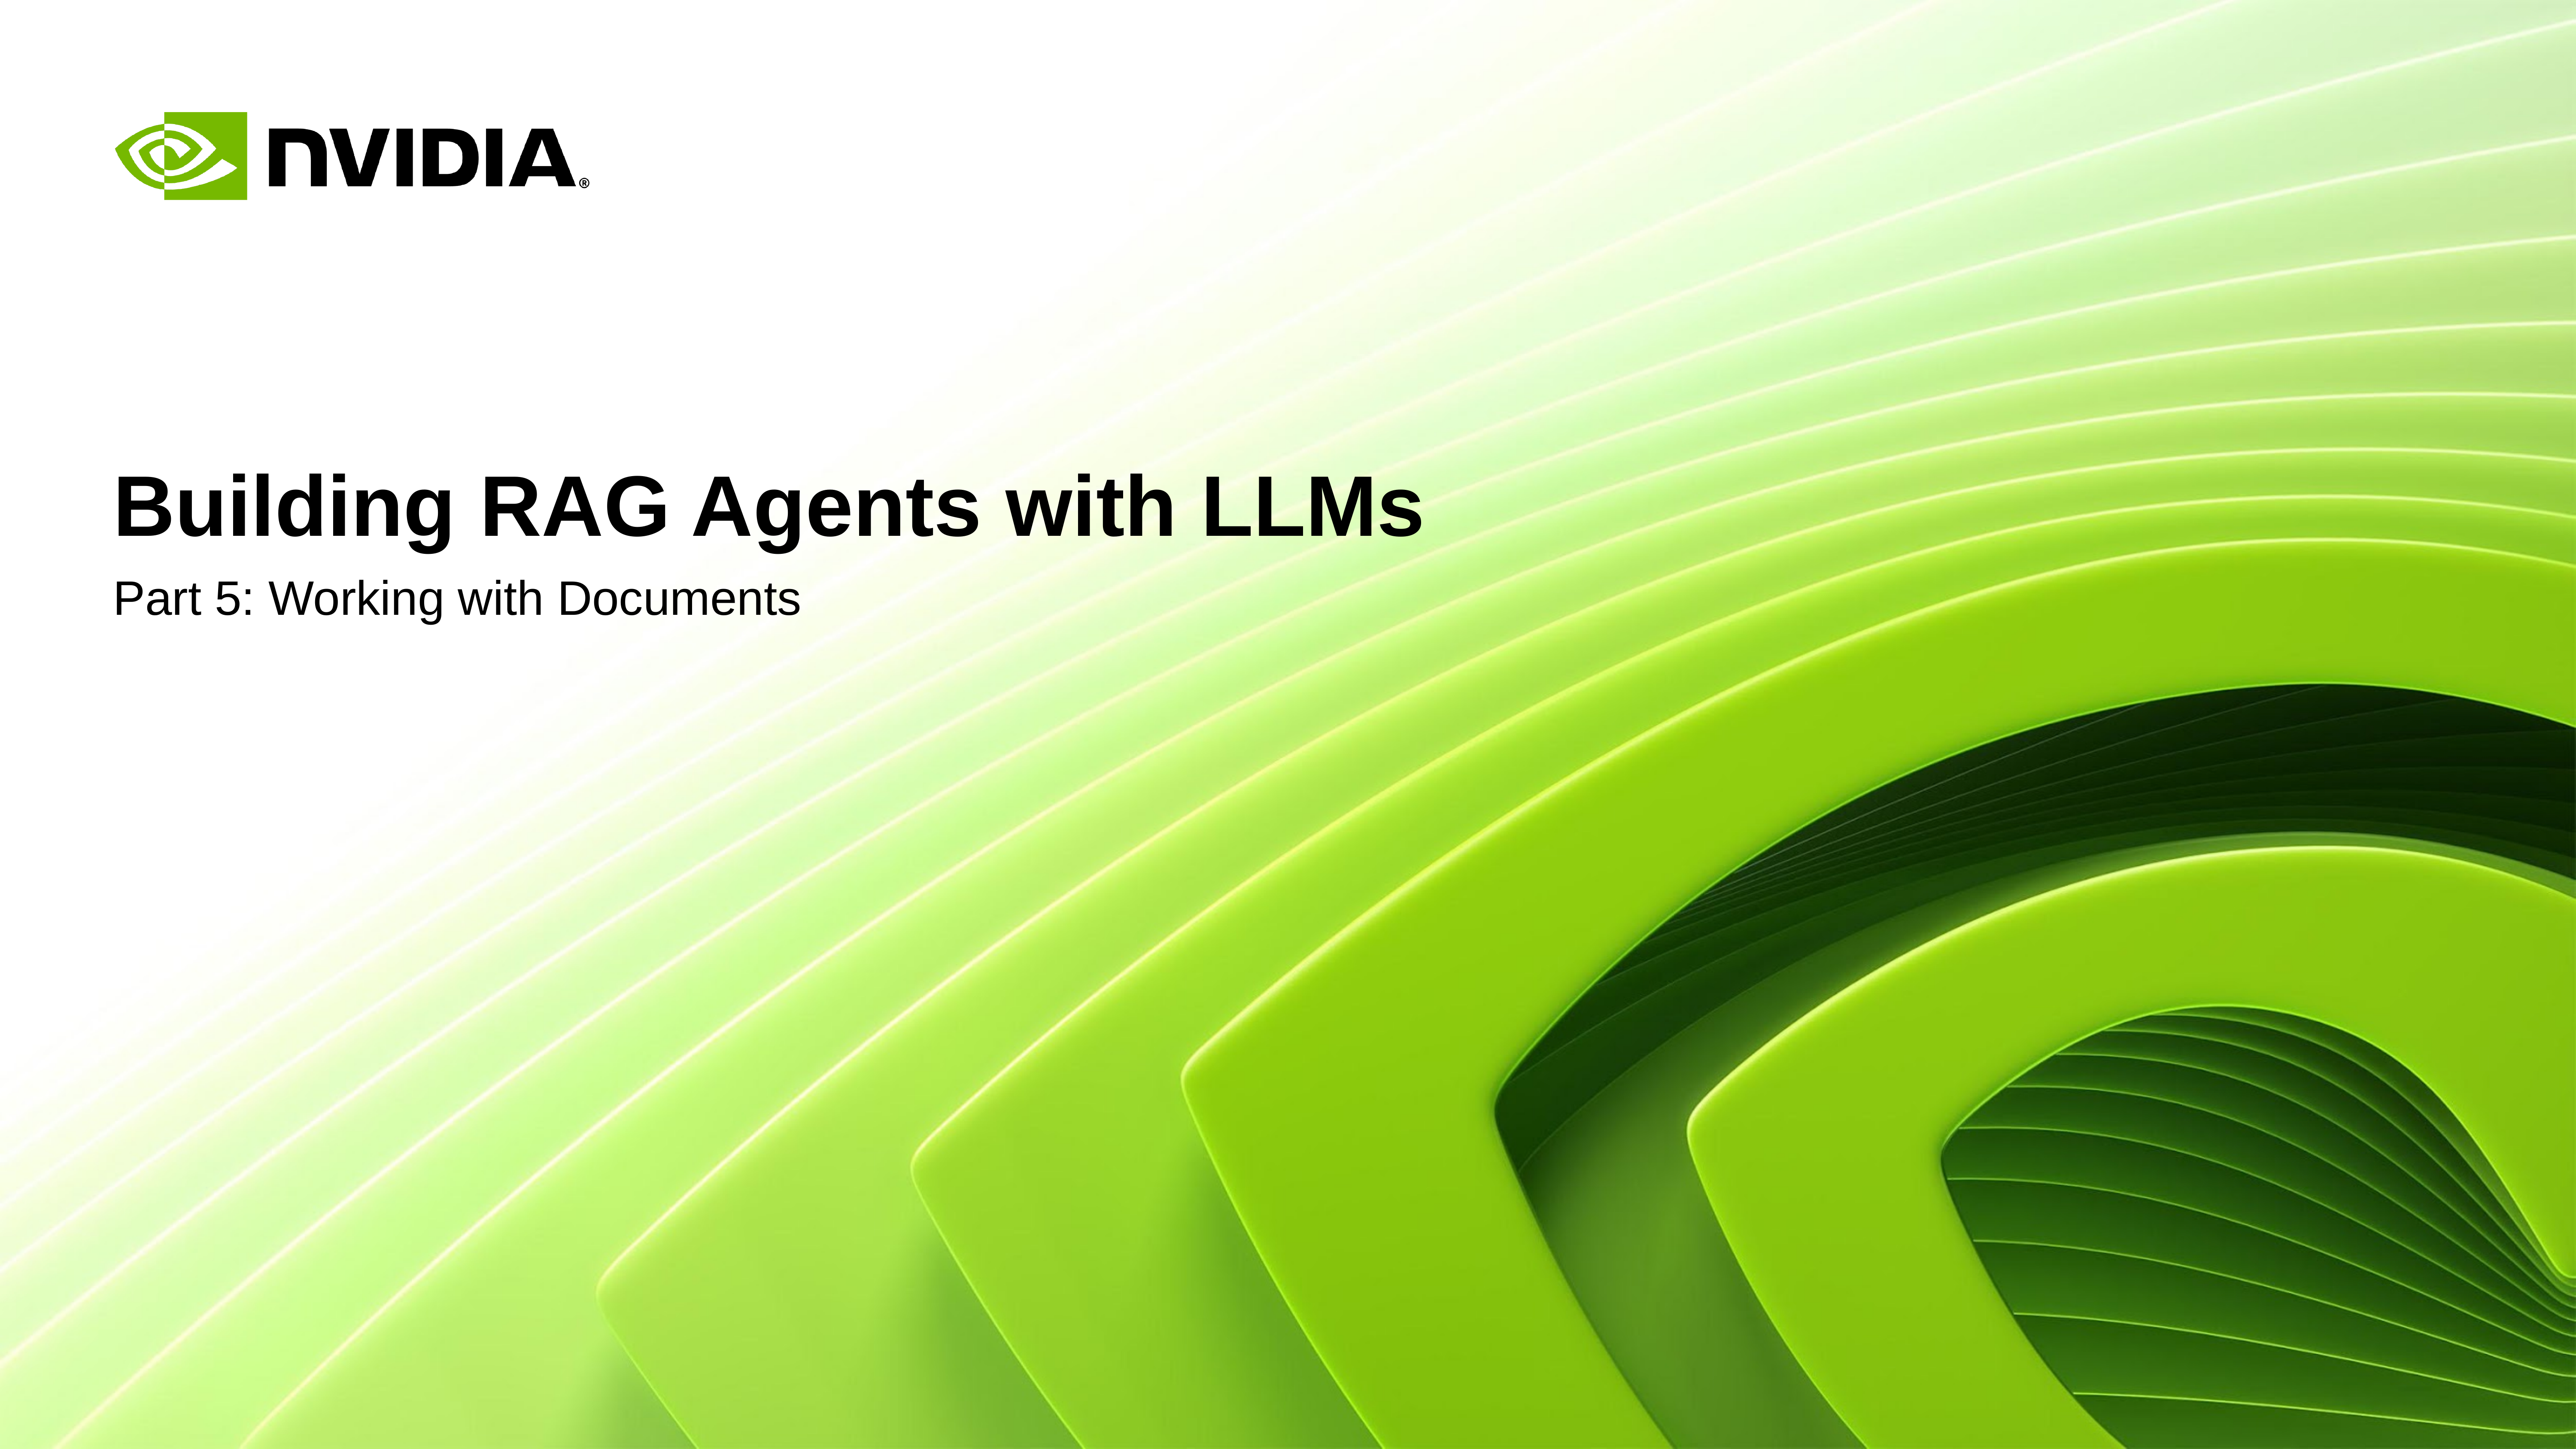

# Building RAG Agents with LLMs
Part 5: Working with Documents